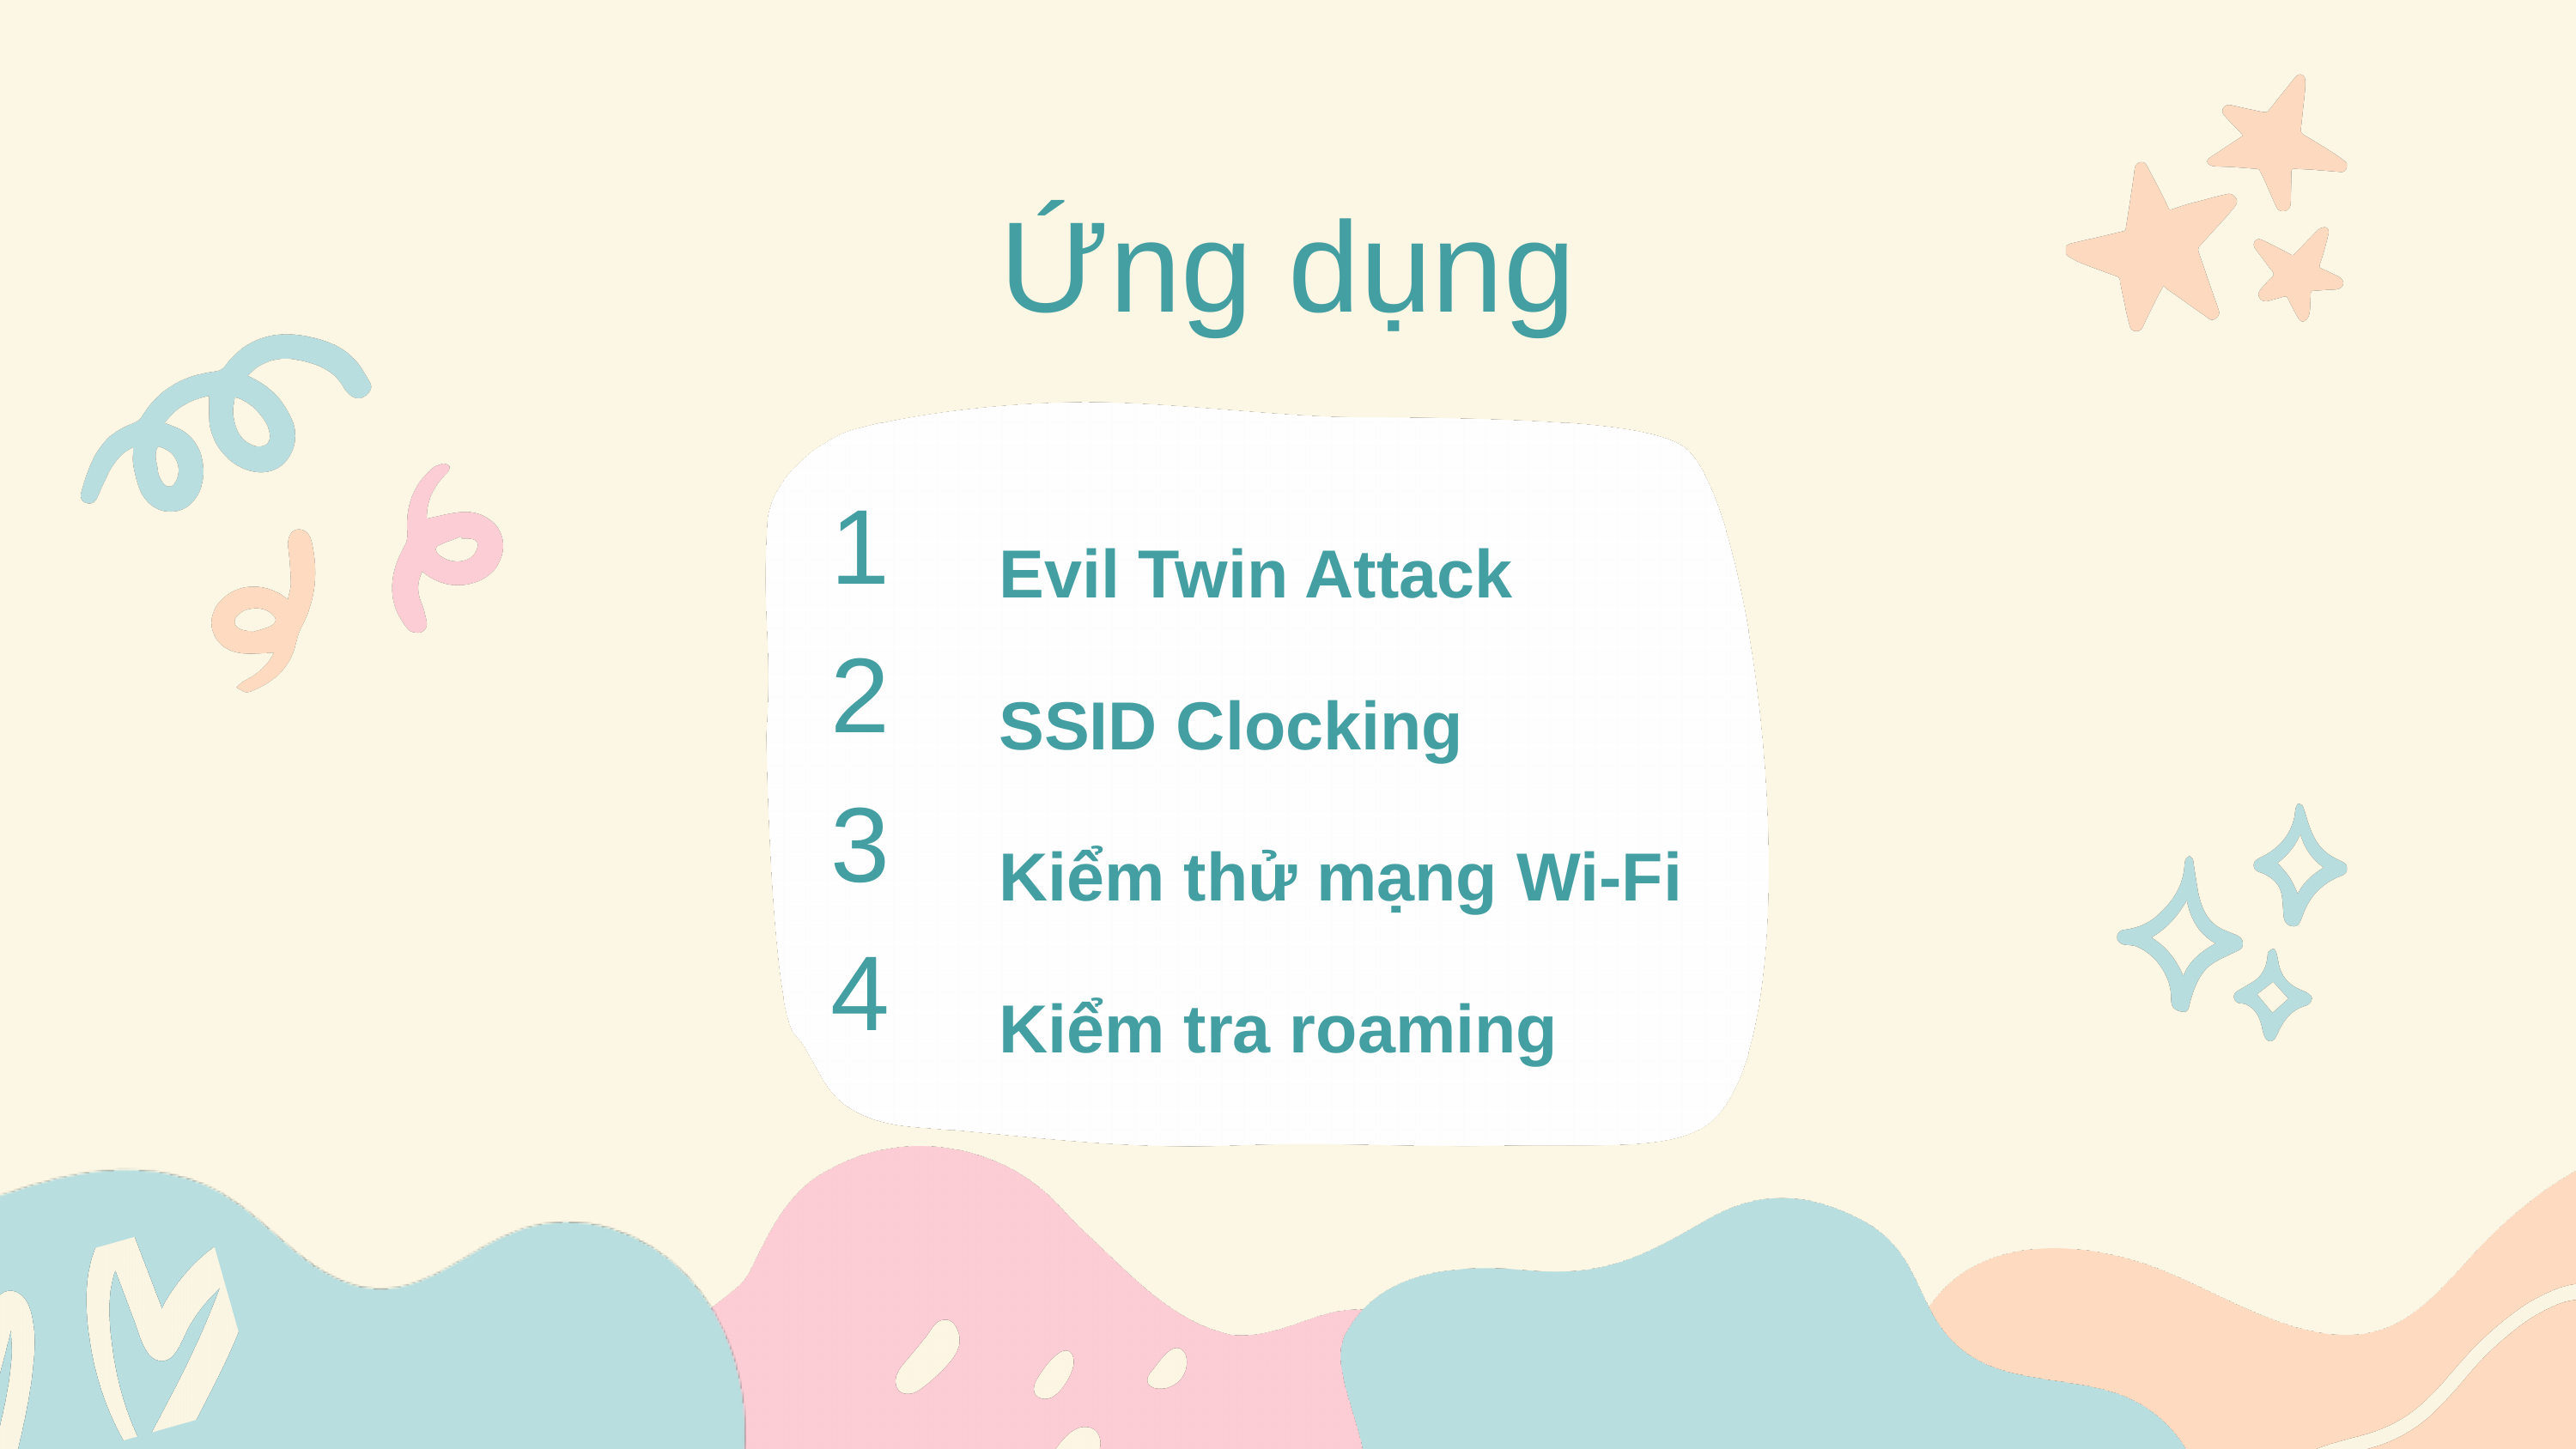

Ứng dụng

1
2
3
4
Evil Twin Attack
SSID Clocking
Kiểm thử mạng Wi-Fi
Kiểm tra roaming